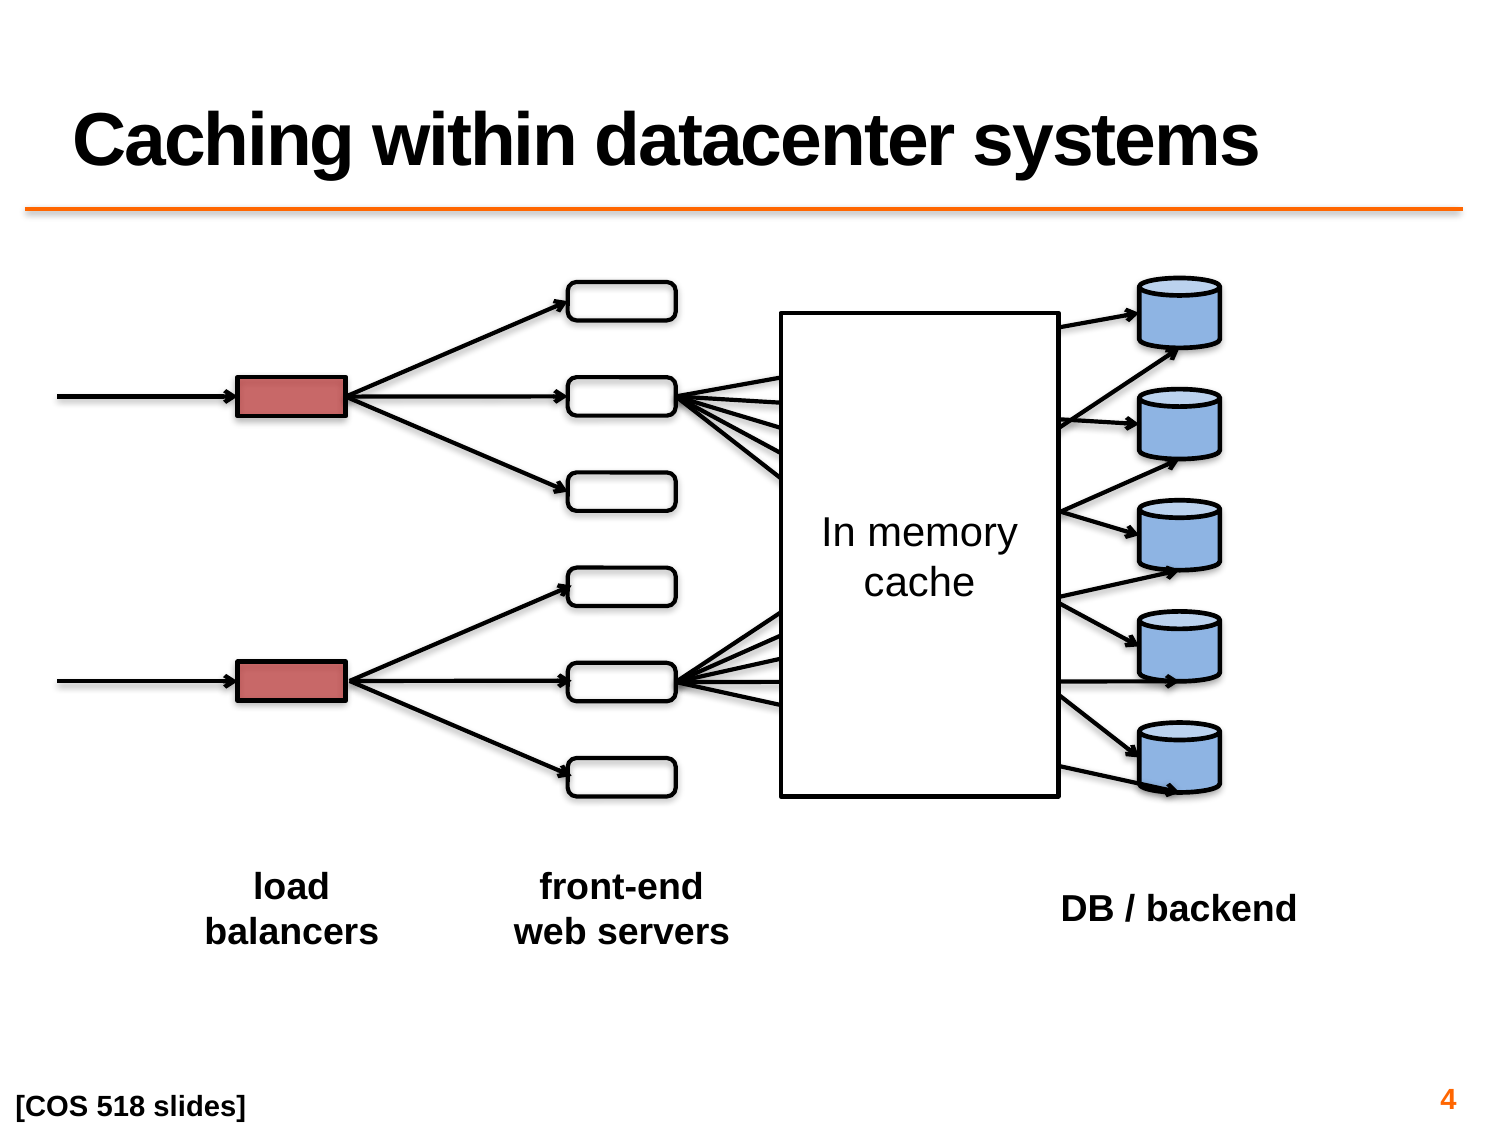

# Caching within datacenter systems

In memory cache

load
balancers
front-end
web servers
DB / backend
[COS 518 slides]
4